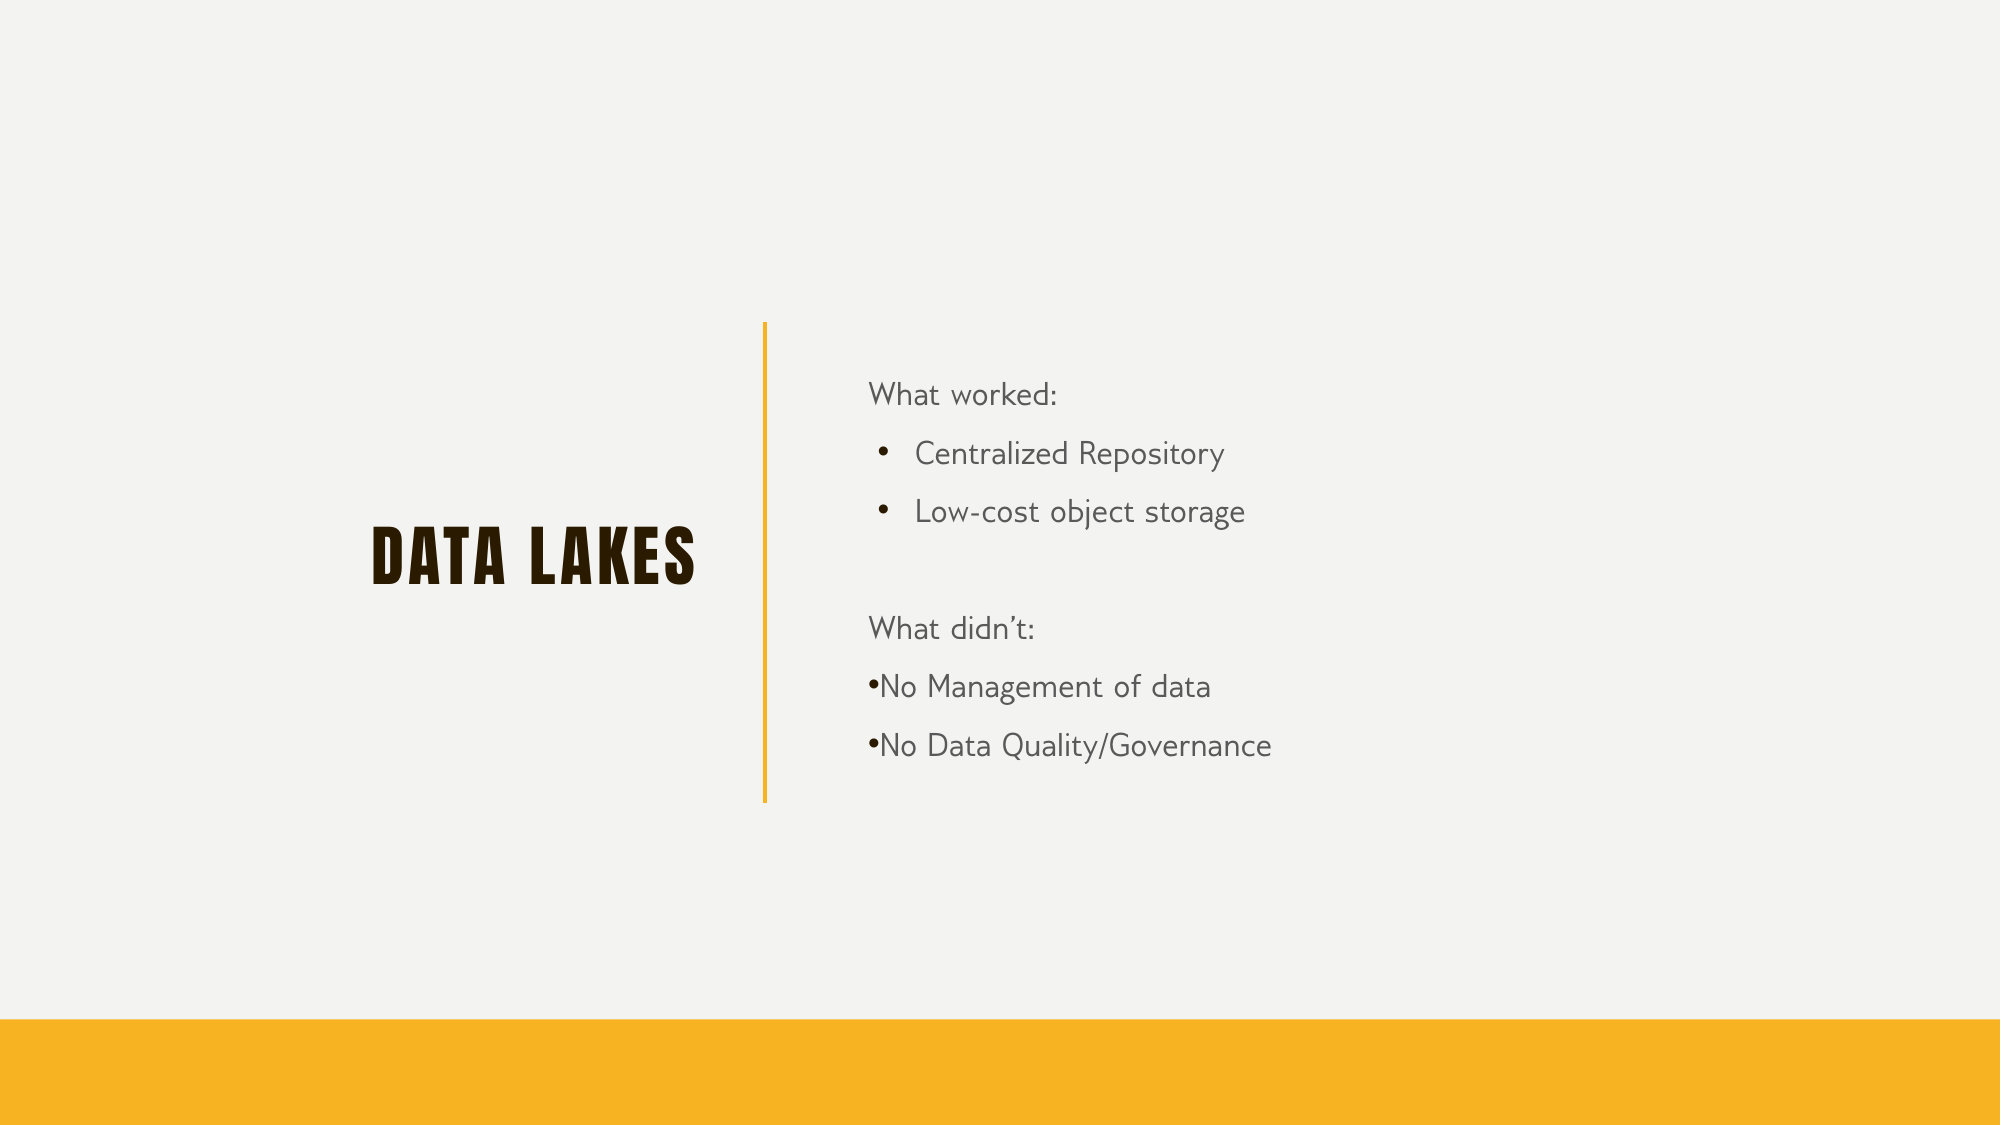

# Data Lakes
What worked:
Centralized Repository
Low-cost object storage

What didn’t:
No Management of data
No Data Quality/Governance